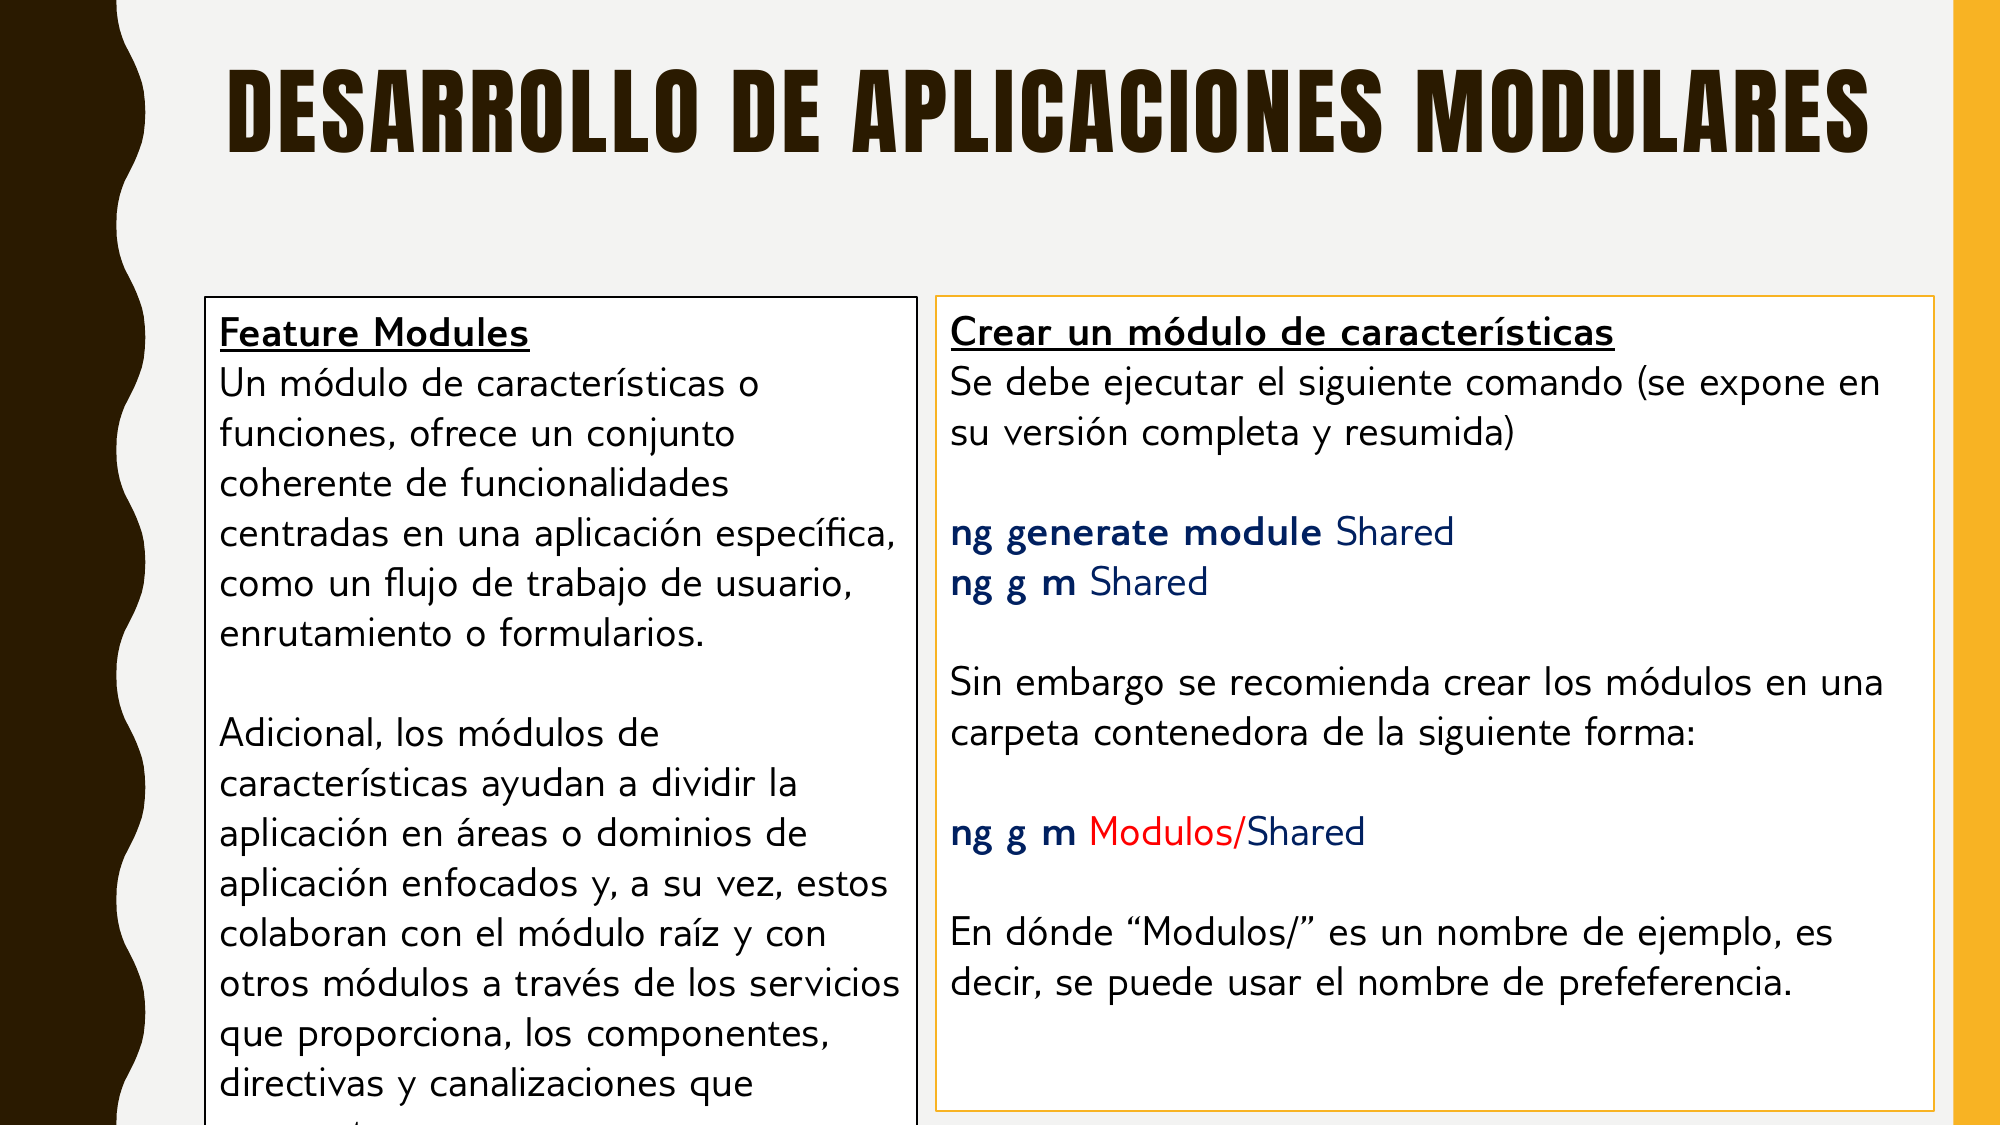

# Desarrollo de aplicaciones modulares
Crear un módulo de características
Se debe ejecutar el siguiente comando (se expone en su versión completa y resumida)

ng generate module Shared
ng g m Shared

Sin embargo se recomienda crear los módulos en una carpeta contenedora de la siguiente forma:

ng g m Modulos/Shared

En dónde “Modulos/” es un nombre de ejemplo, es decir, se puede usar el nombre de prefeferencia.

Feature Modules
Un módulo de características o funciones, ofrece un conjunto coherente de funcionalidades centradas en una aplicación específica, como un flujo de trabajo de usuario, enrutamiento o formularios.

Adicional, los módulos de características ayudan a dividir la aplicación en áreas o dominios de aplicación enfocados y, a su vez, estos colaboran con el módulo raíz y con otros módulos a través de los servicios que proporciona, los componentes, directivas y canalizaciones que comparte.